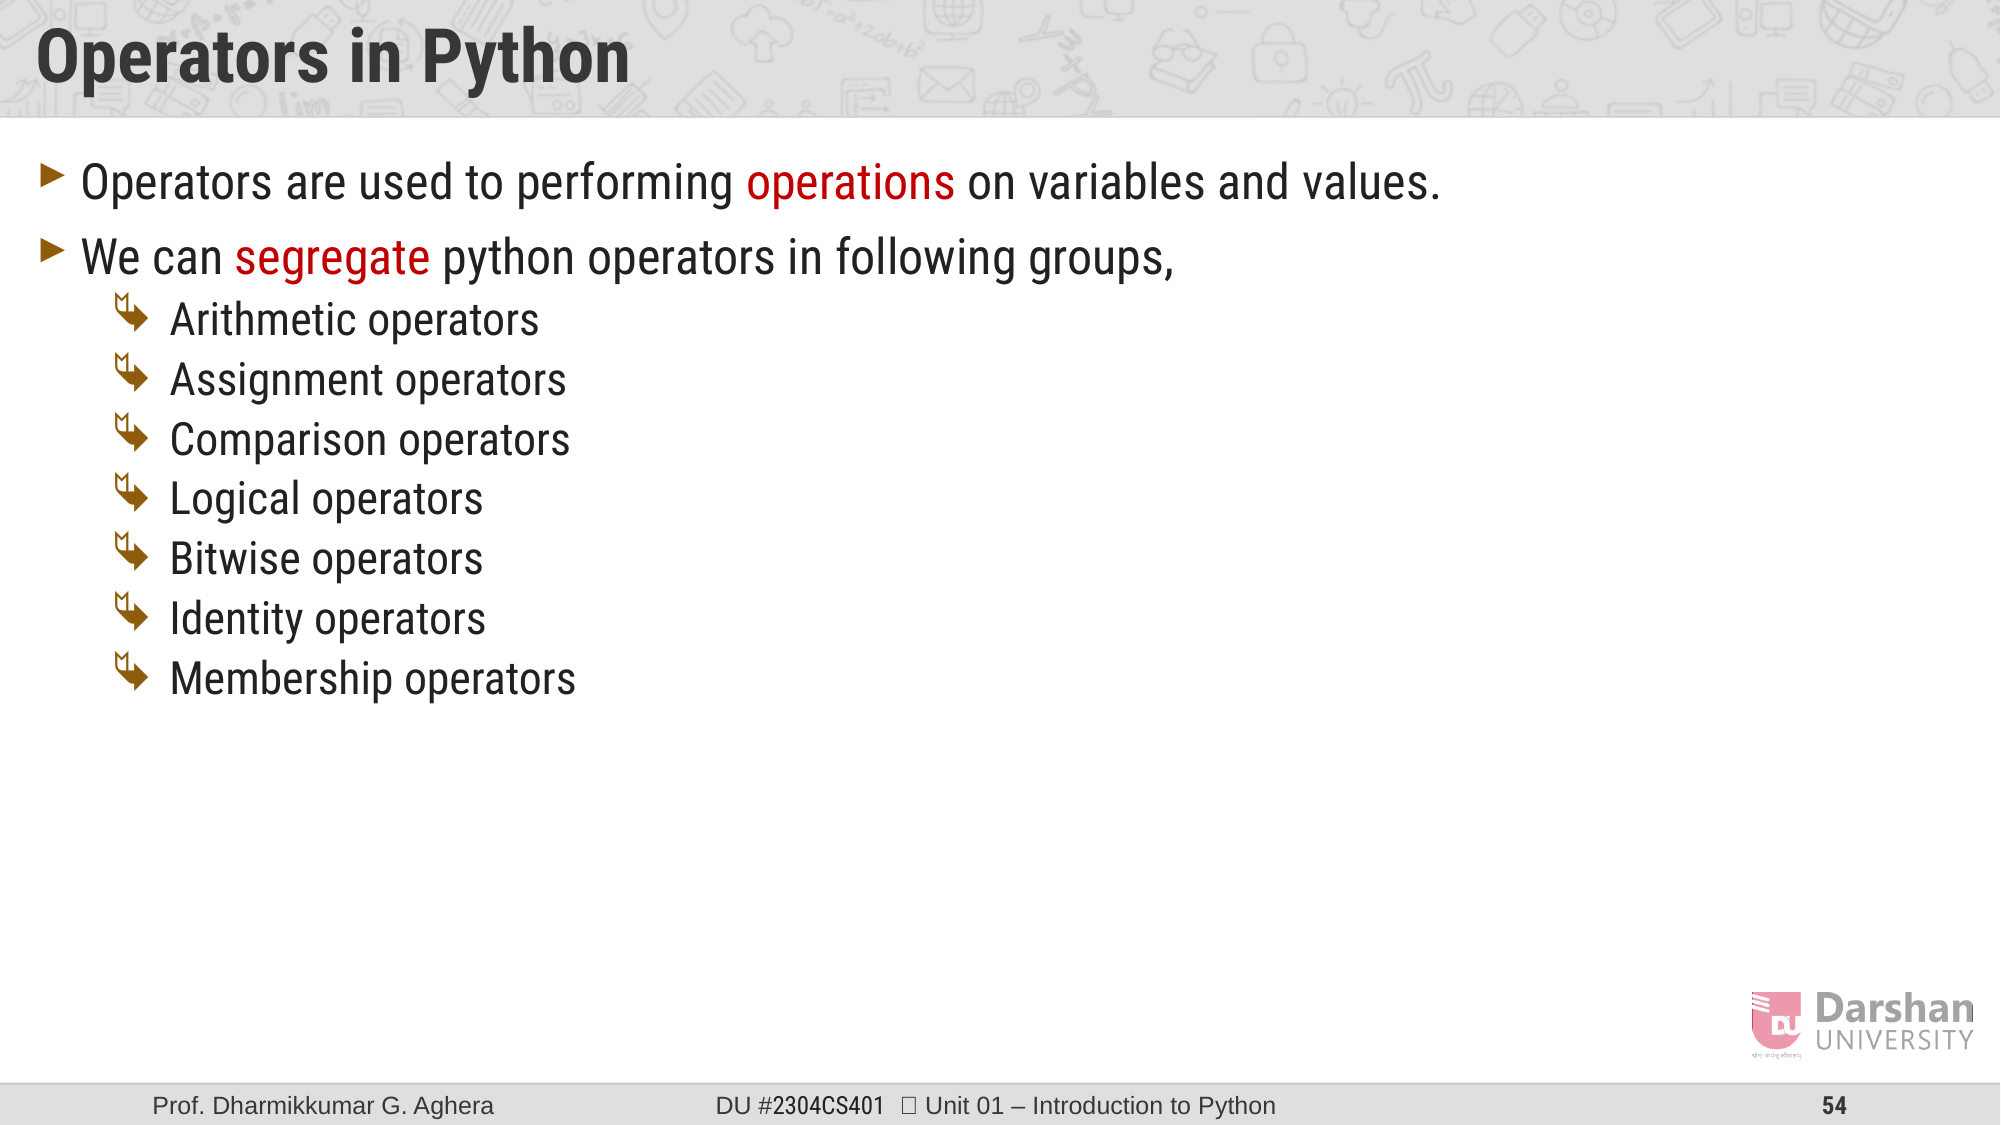

# Operators in Python
Operators are used to performing operations on variables and values.
We can segregate python operators in following groups,
Arithmetic operators
Assignment operators
Comparison operators
Logical operators
Bitwise operators
Identity operators
Membership operators